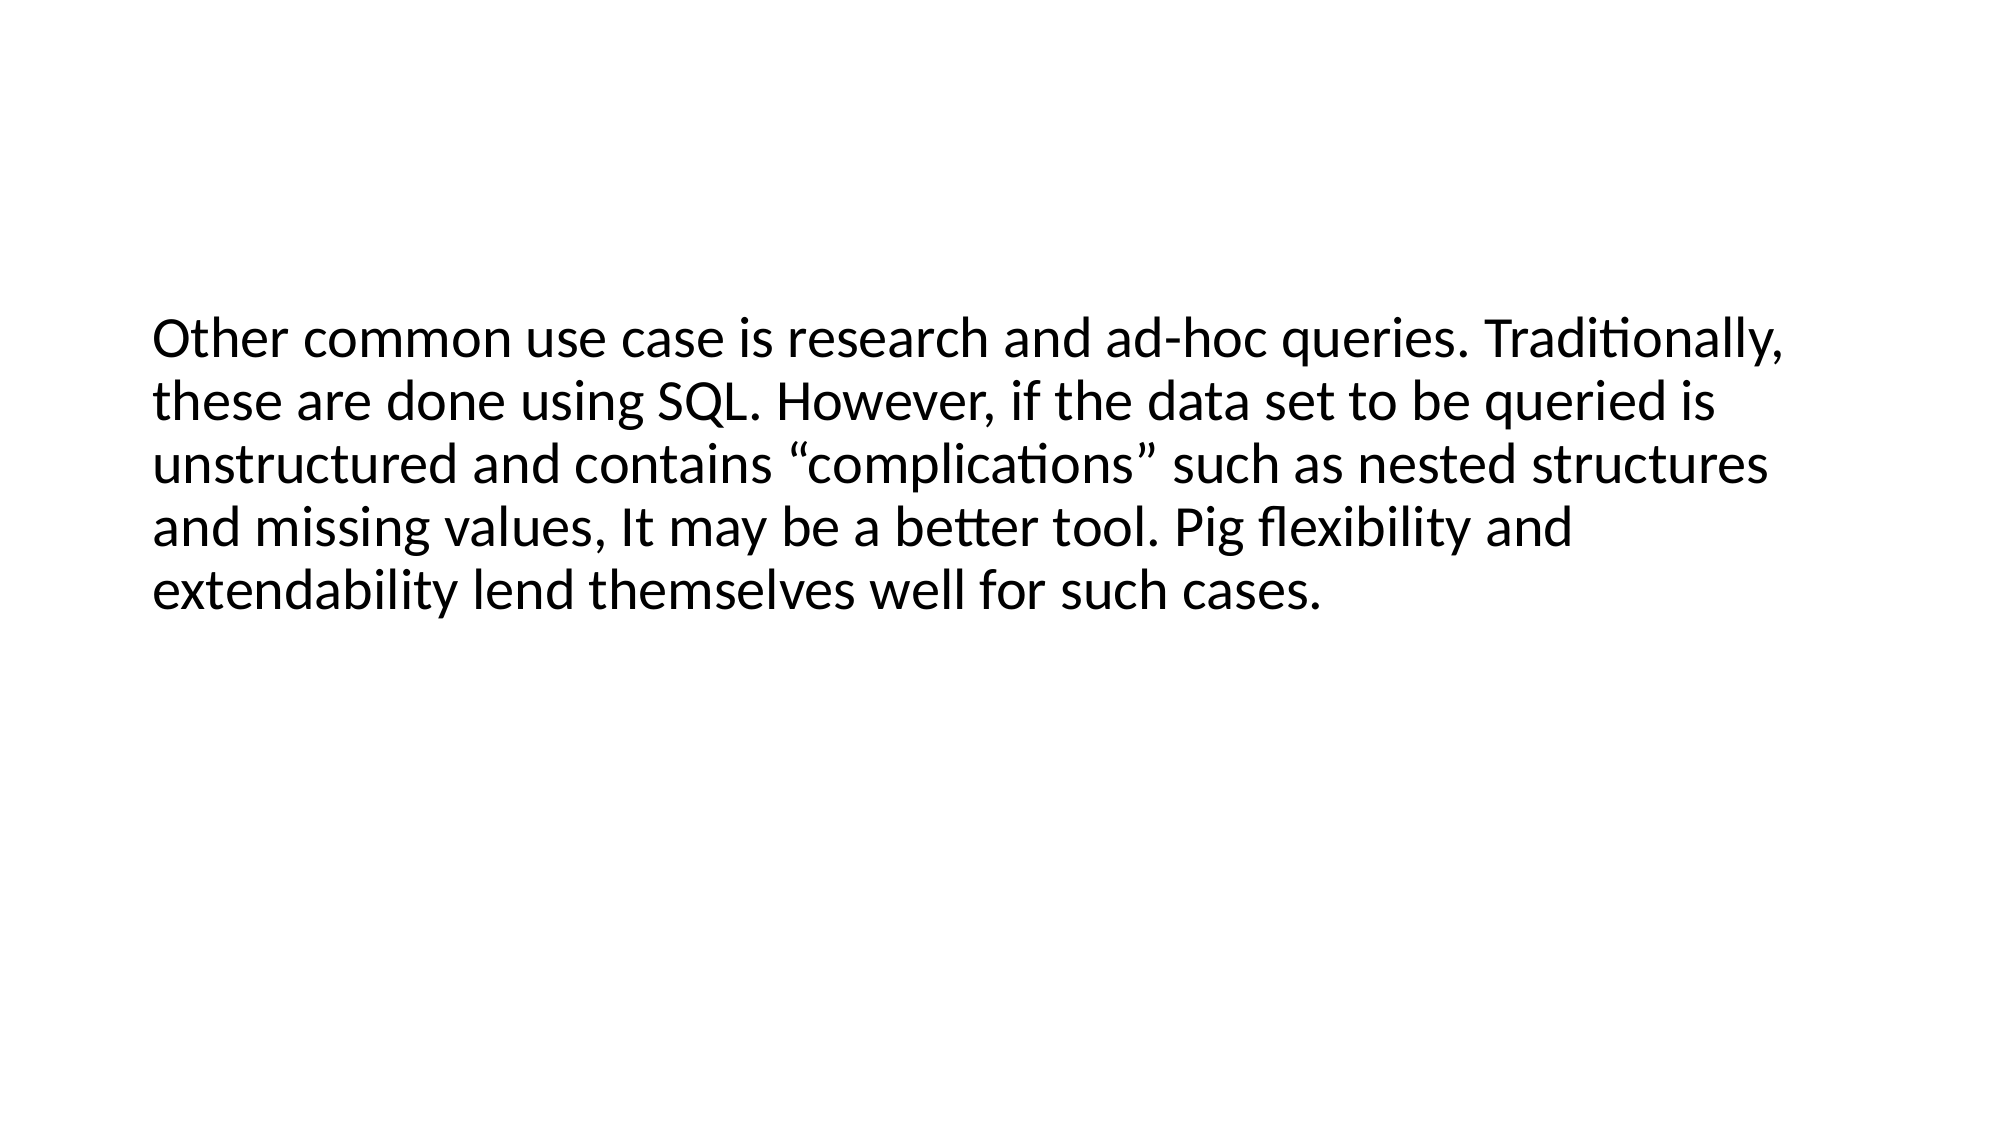

#
Other common use case is research and ad-hoc queries. Traditionally, these are done using SQL. However, if the data set to be queried is unstructured and contains “complications” such as nested structures and missing values, It may be a better tool. Pig flexibility and extendability lend themselves well for such cases.